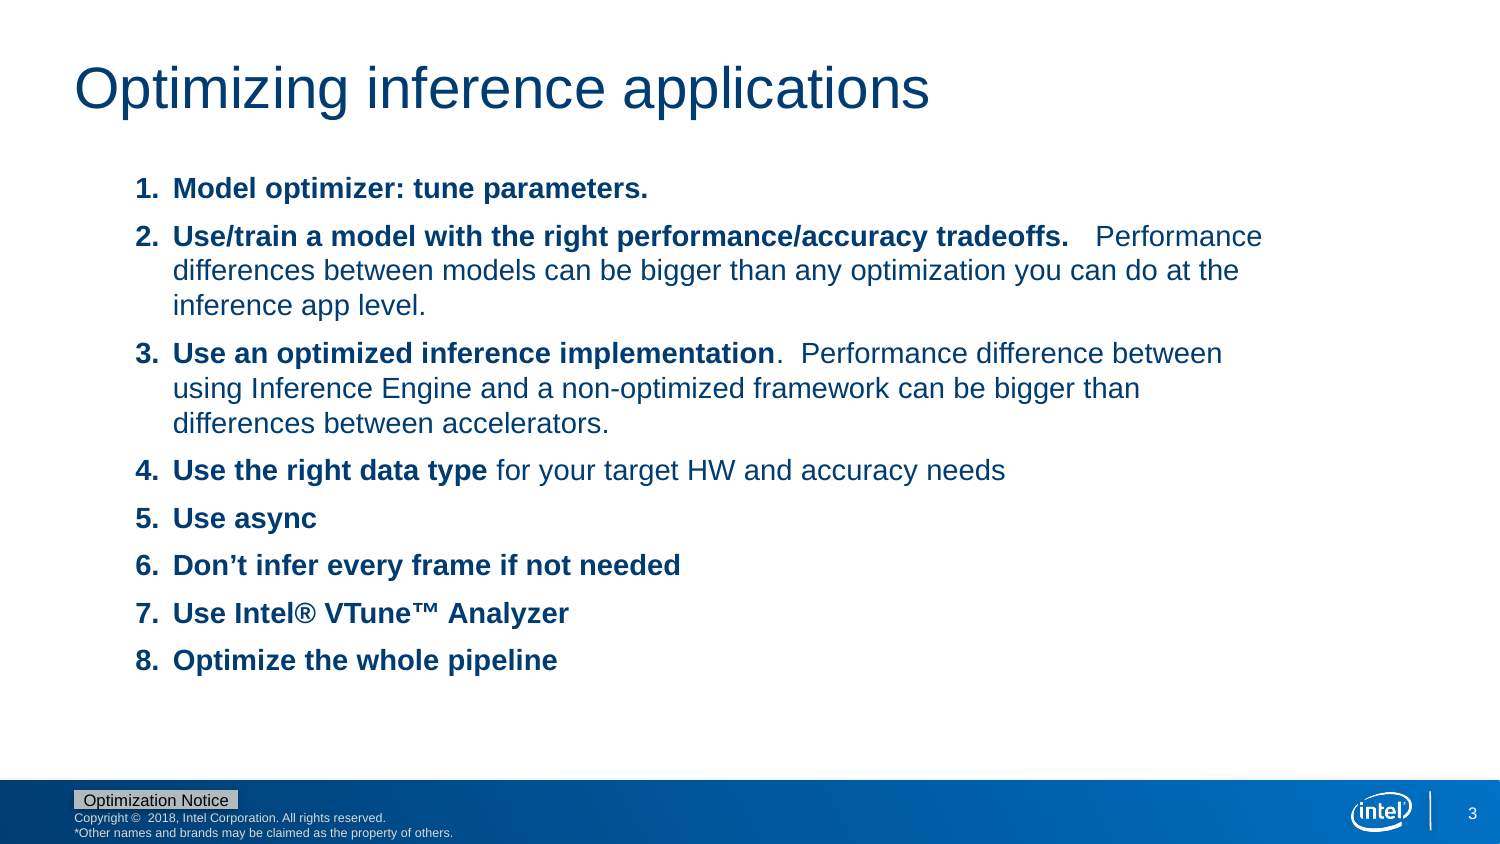

# Optimizing inference applications
Model optimizer: tune parameters.
Use/train a model with the right performance/accuracy tradeoffs.   Performance differences between models can be bigger than any optimization you can do at the inference app level.
Use an optimized inference implementation.  Performance difference between using Inference Engine and a non-optimized framework can be bigger than differences between accelerators.
Use the right data type for your target HW and accuracy needs
Use async
Don’t infer every frame if not needed
Use Intel® VTune™ Analyzer
Optimize the whole pipeline

3